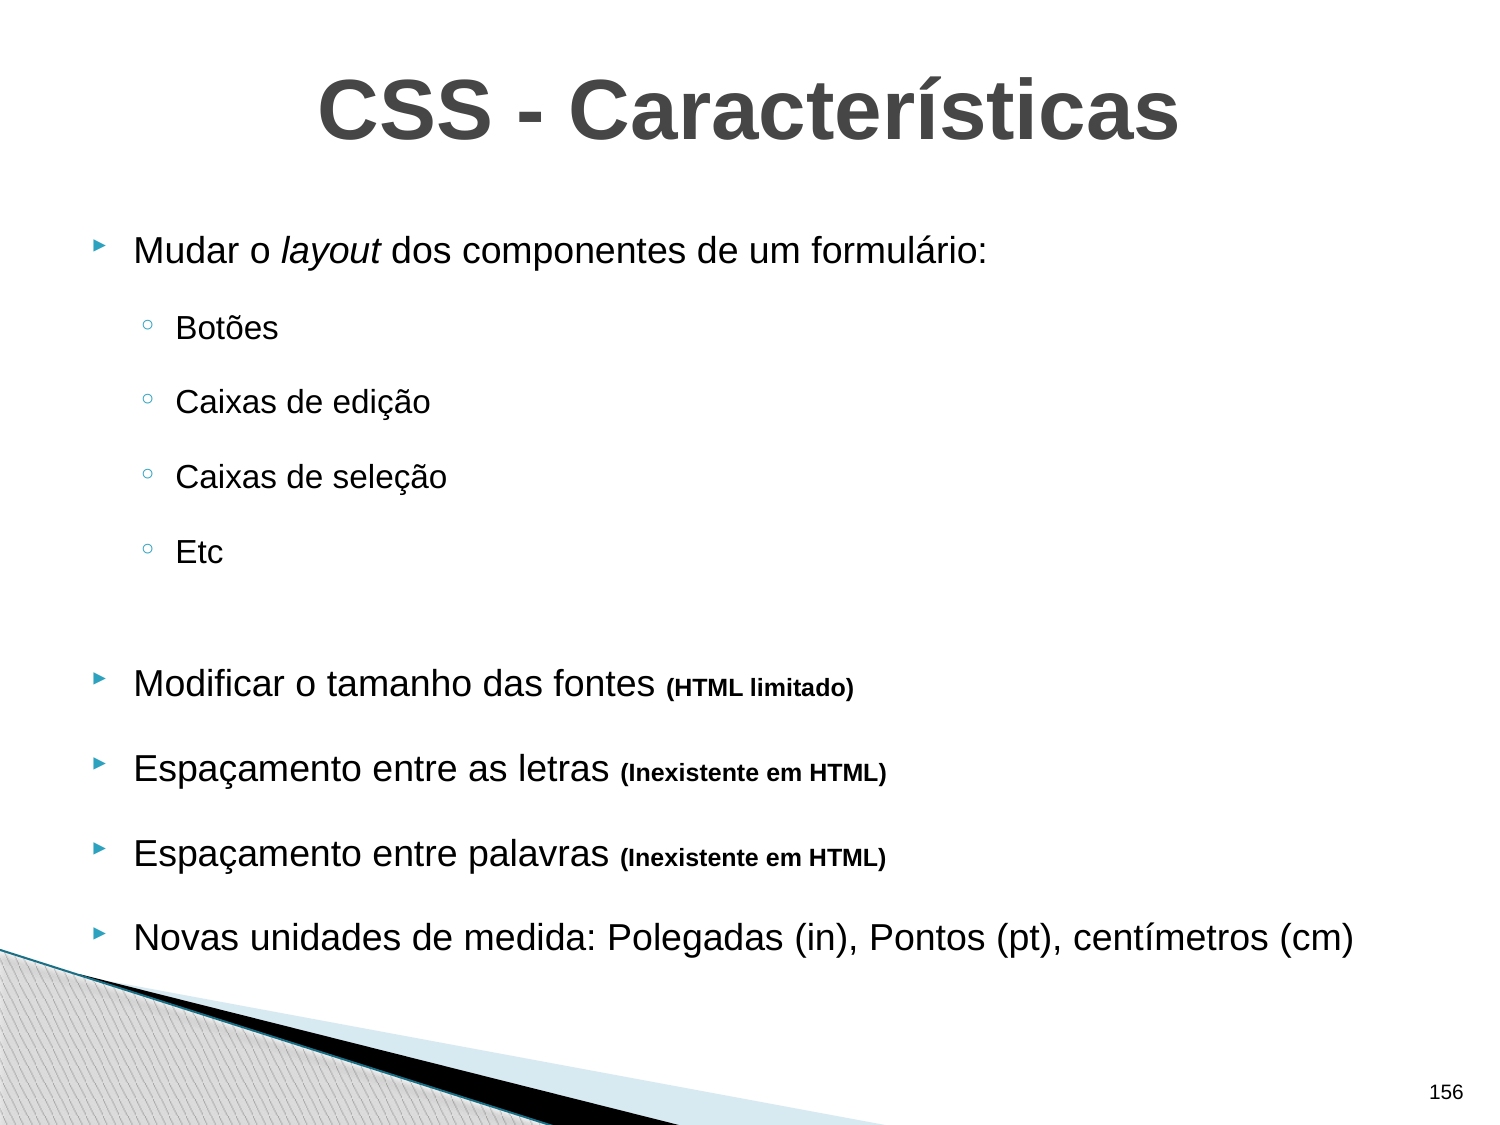

# CSS - Características
Mudar o layout dos componentes de um formulário:
Botões
Caixas de edição
Caixas de seleção
Etc

Modificar o tamanho das fontes (HTML limitado)
Espaçamento entre as letras (Inexistente em HTML)
Espaçamento entre palavras (Inexistente em HTML)
Novas unidades de medida: Polegadas (in), Pontos (pt), centímetros (cm)

156